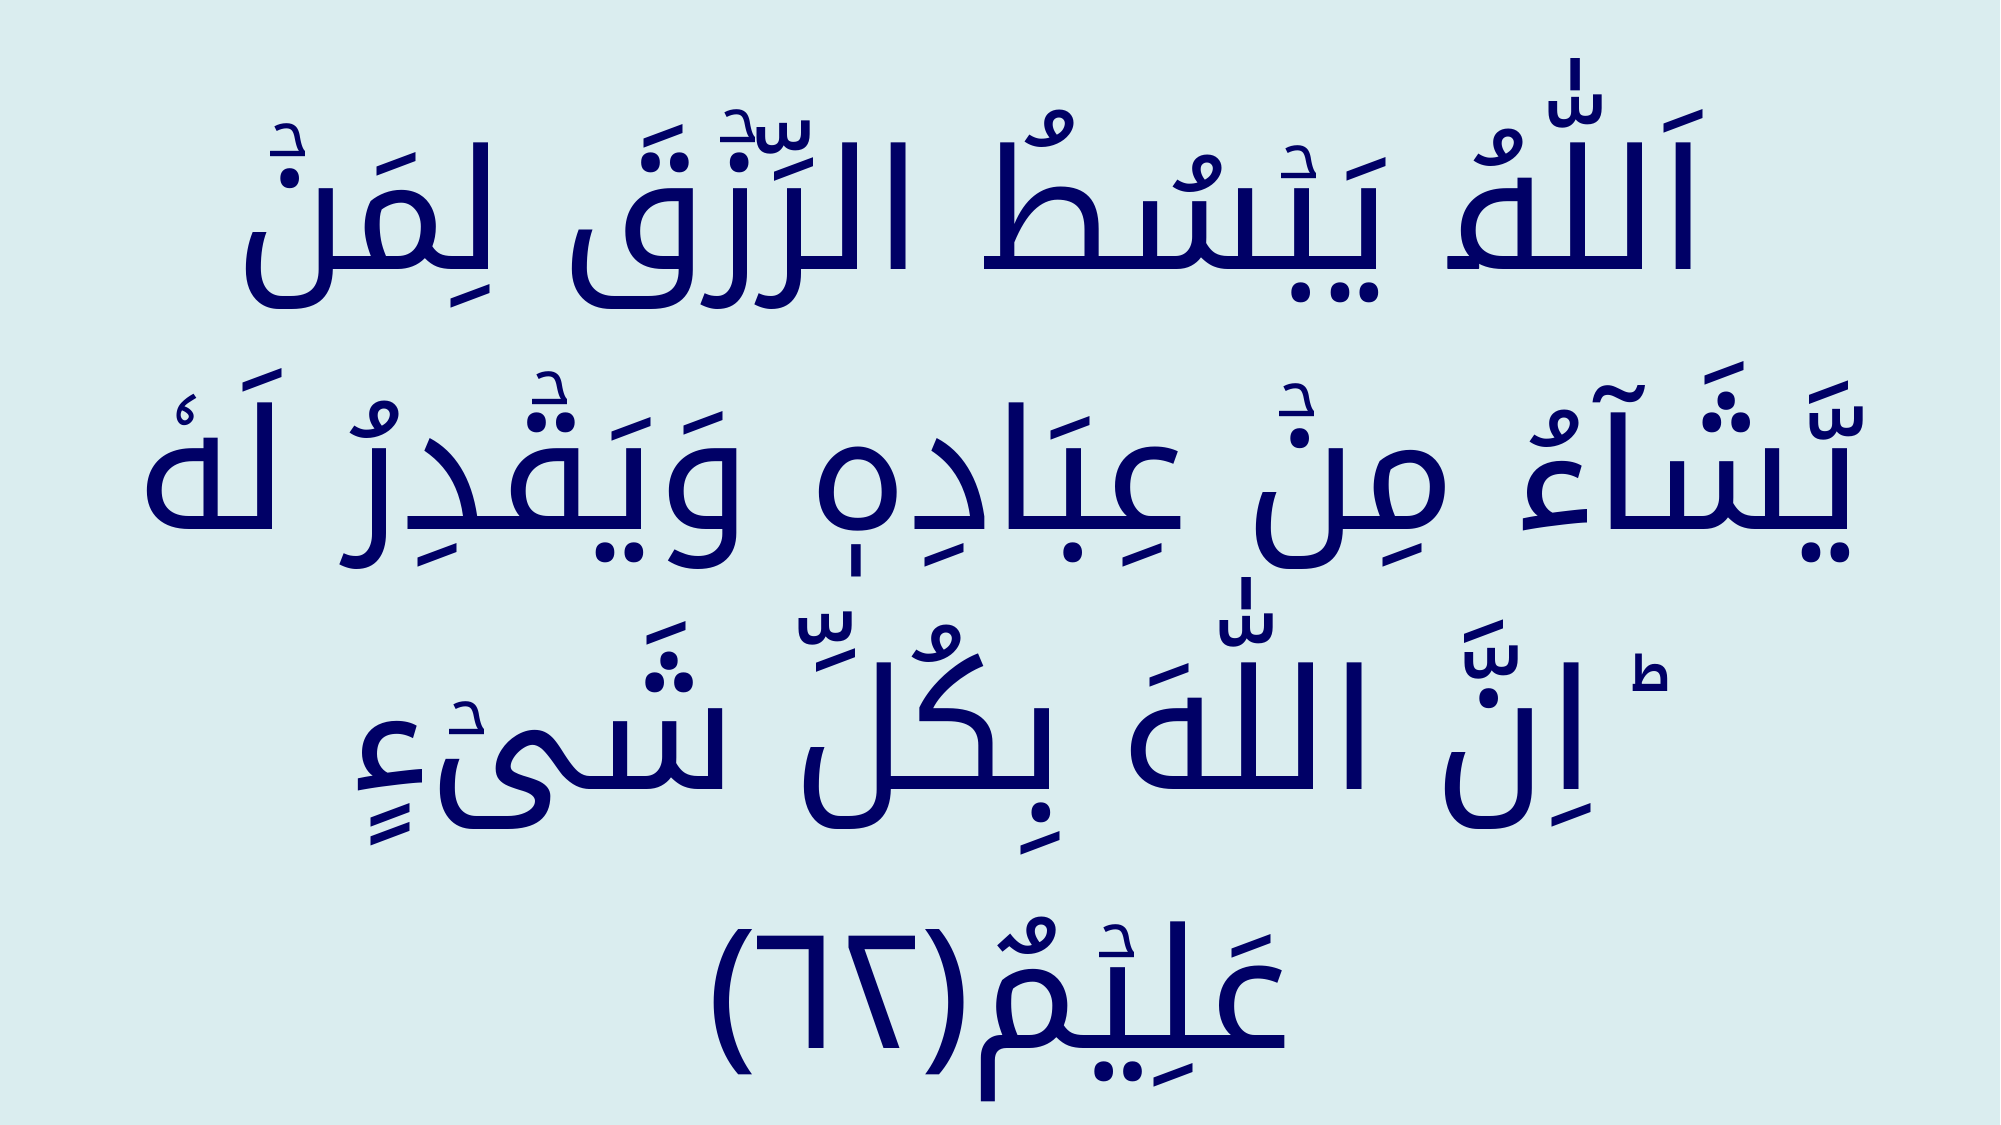

اَللّٰهُ يَبۡسُطُ الرِّزۡقَ لِمَنۡ يَّشَآءُ مِنۡ عِبَادِهٖ وَيَقۡدِرُ لَهٗ ؕ اِنَّ اللّٰهَ بِكُلِّ شَىۡءٍ عَلِيۡمٌ‏﴿﻿۶۲﻿﴾